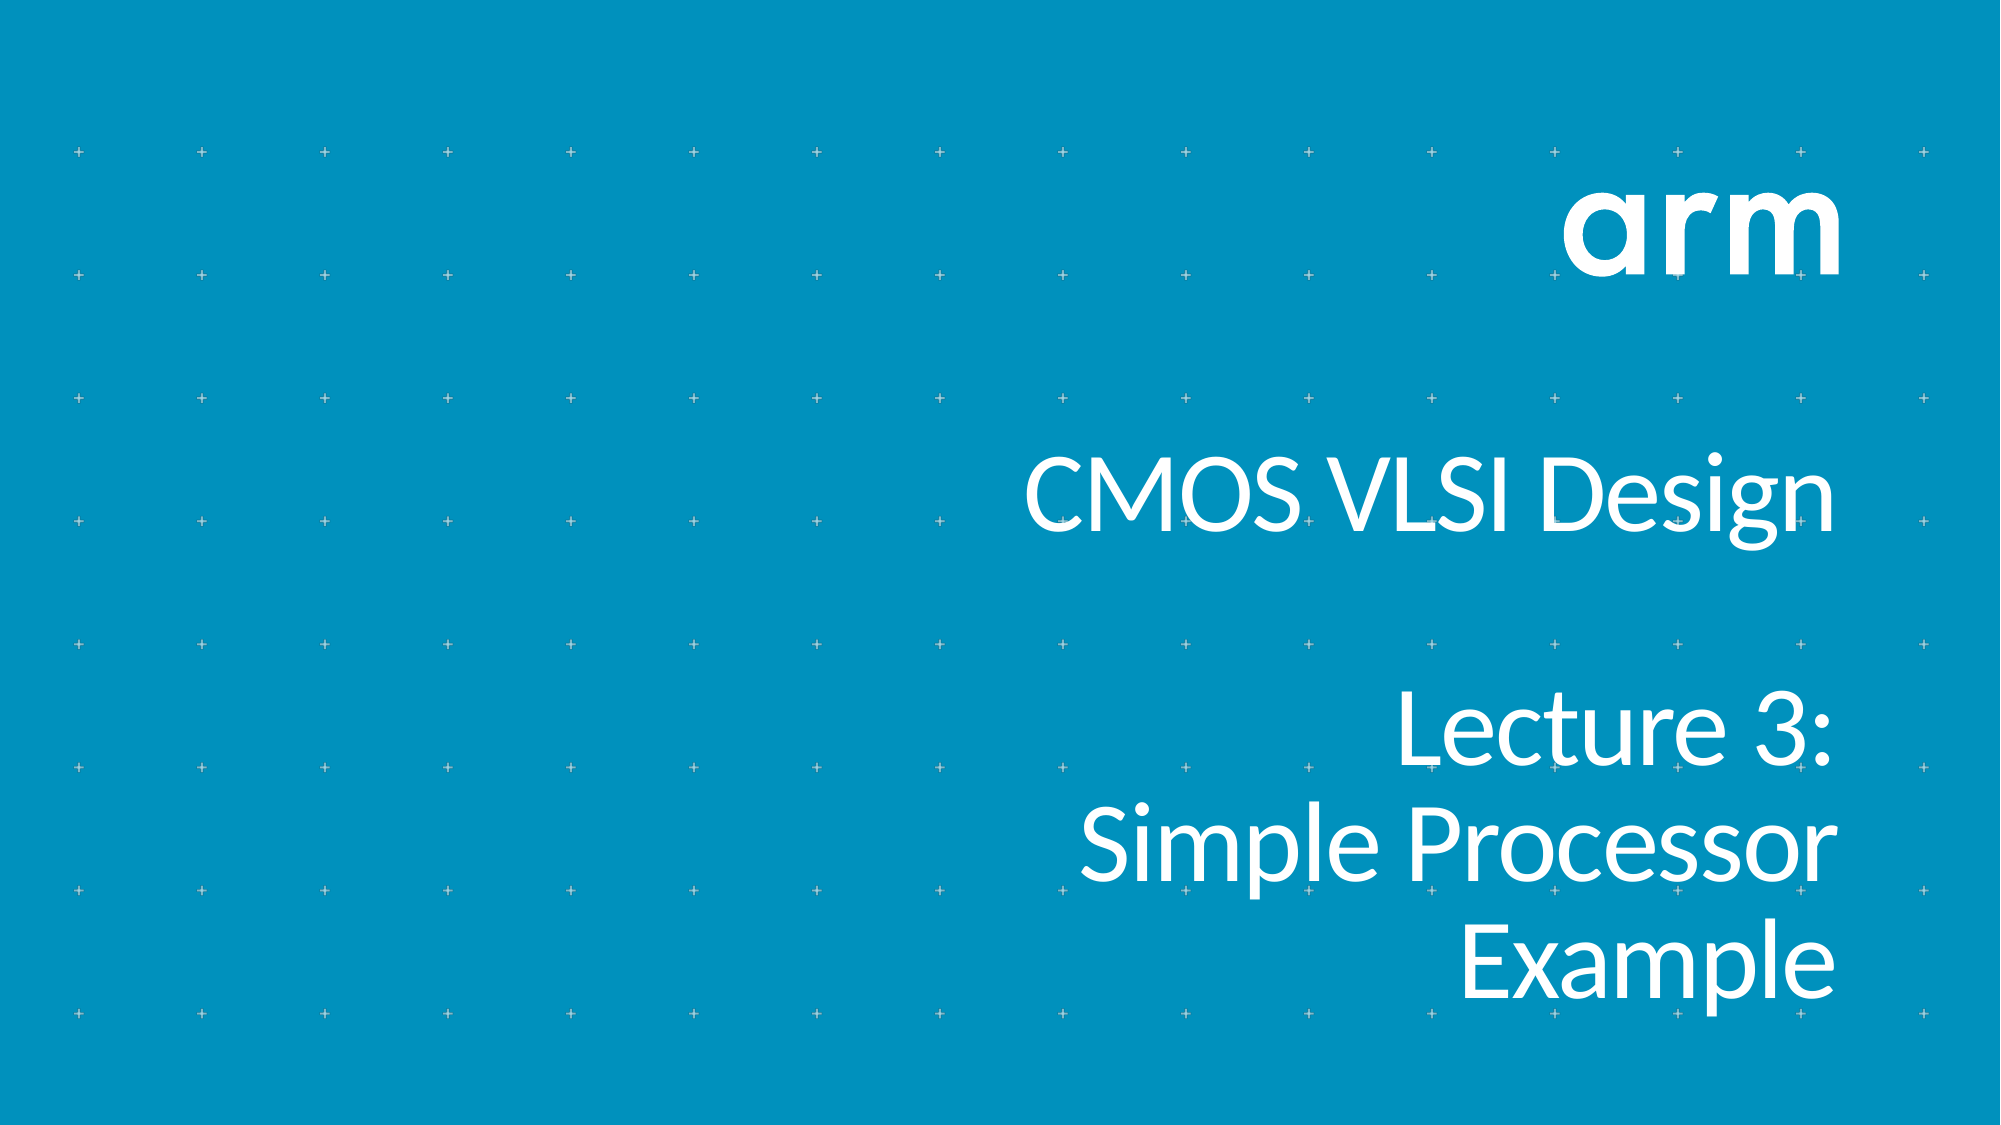

# CMOS VLSI Design Lecture 3: Simple Processor Example